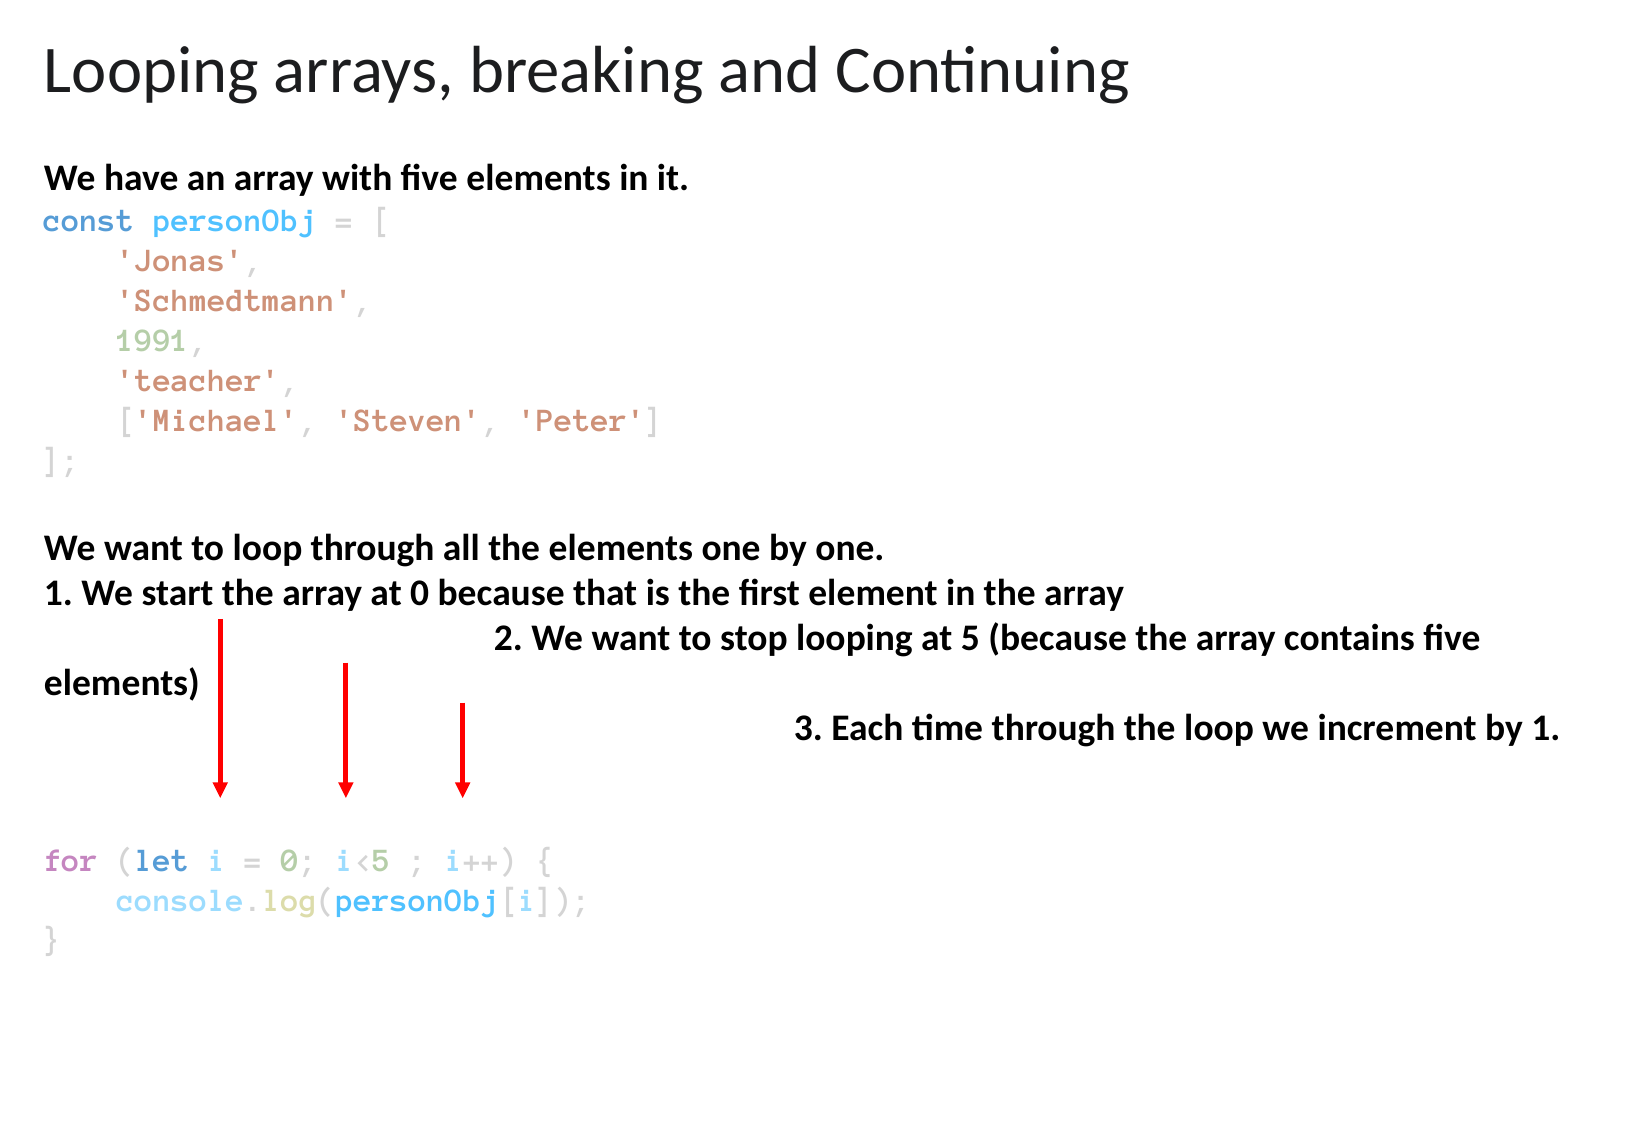

Looping arrays, breaking and Continuing
We have an array with five elements in it.
const personObj = [
    'Jonas',
    'Schmedtmann',
    1991,
    'teacher',
    ['Michael', 'Steven', 'Peter']
];
We want to loop through all the elements one by one.
1. We start the array at 0 because that is the first element in the array
			2. We want to stop looping at 5 (because the array contains five elements)
					3. Each time through the loop we increment by 1.

for (let i = 0; i<5 ; i++) {
    console.log(personObj[i]);
}